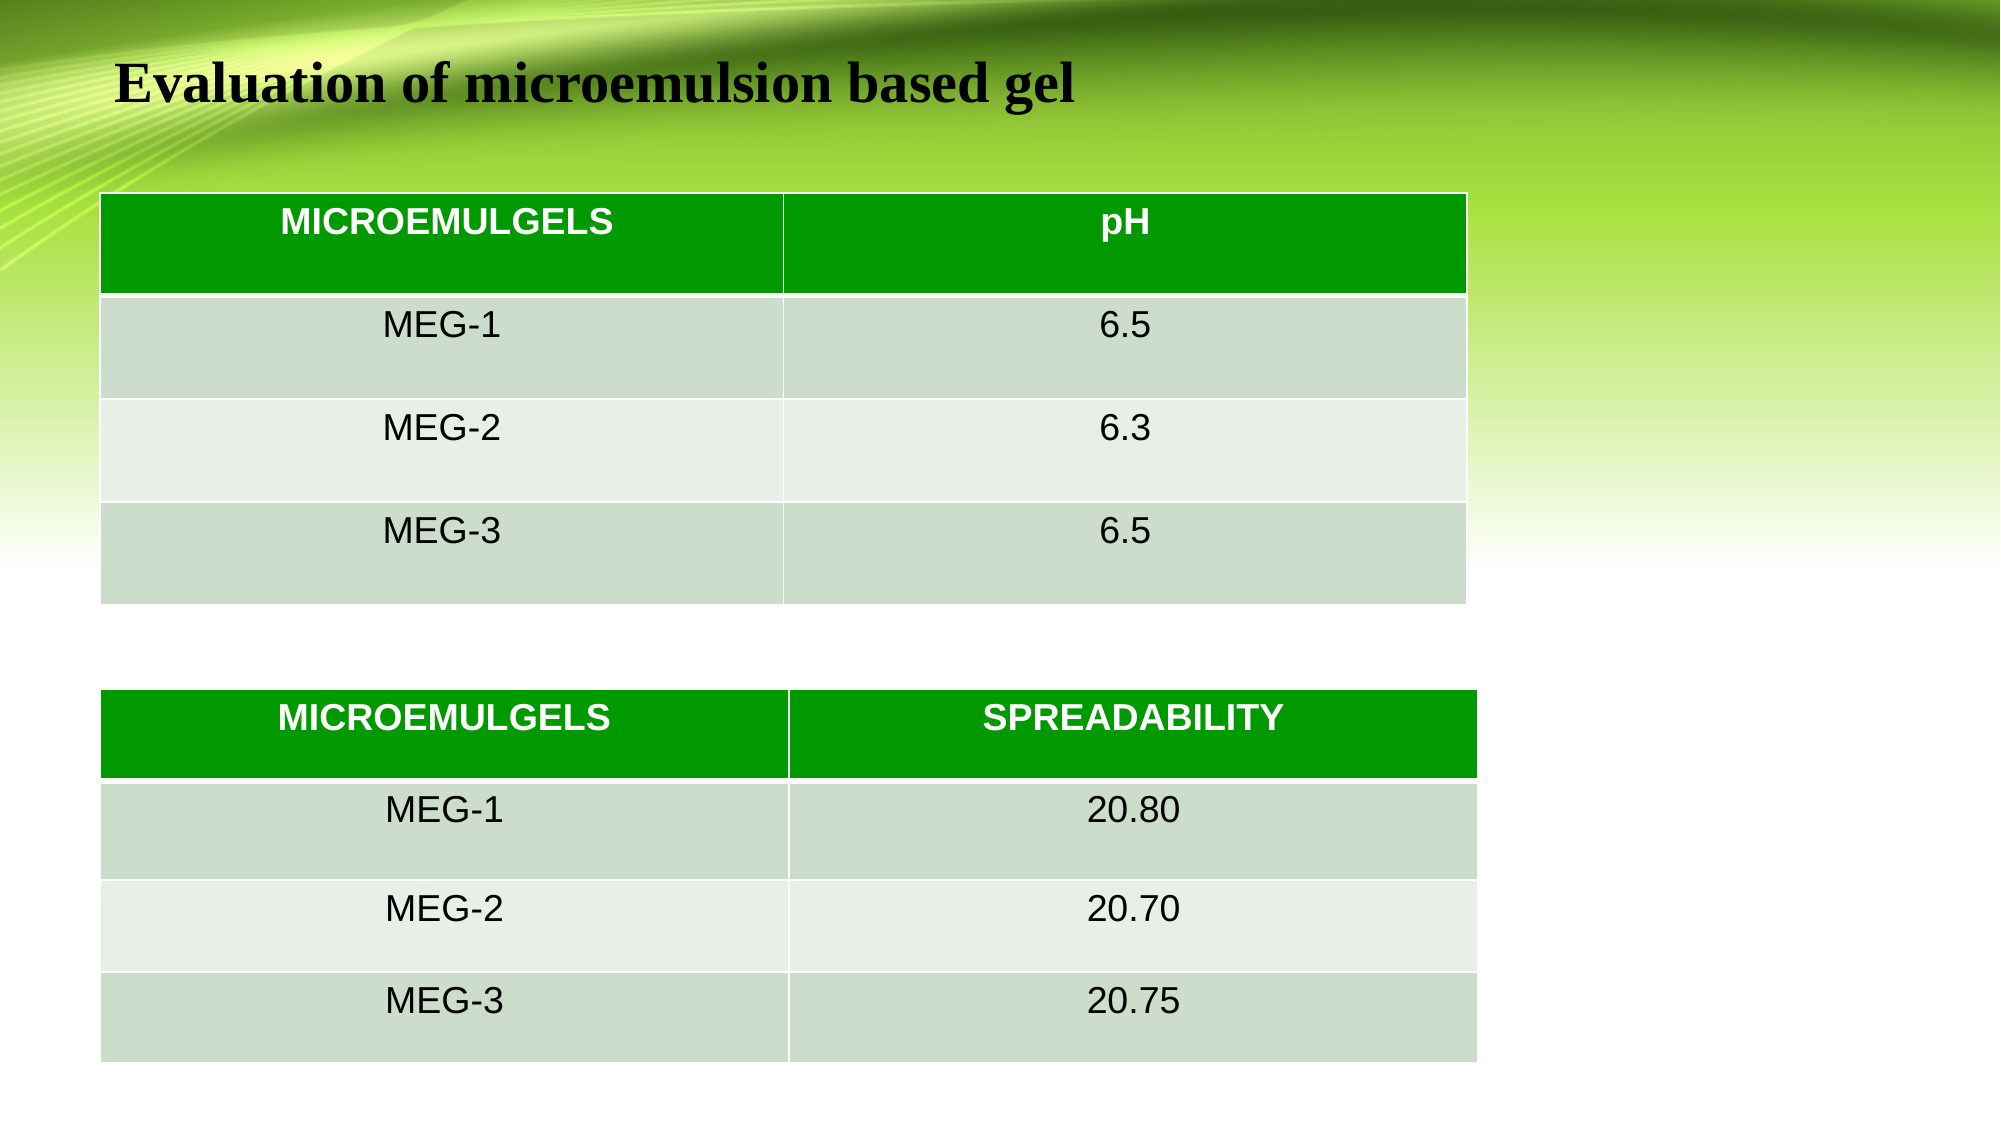

# Evaluation of microemulsion based gel
| MICROEMULGELS | pH |
| --- | --- |
| MEG-1 | 6.5 |
| MEG-2 | 6.3 |
| MEG-3 | 6.5 |
| MICROEMULGELS | SPREADABILITY |
| --- | --- |
| MEG-1 | 20.80 |
| MEG-2 | 20.70 |
| MEG-3 | 20.75 |